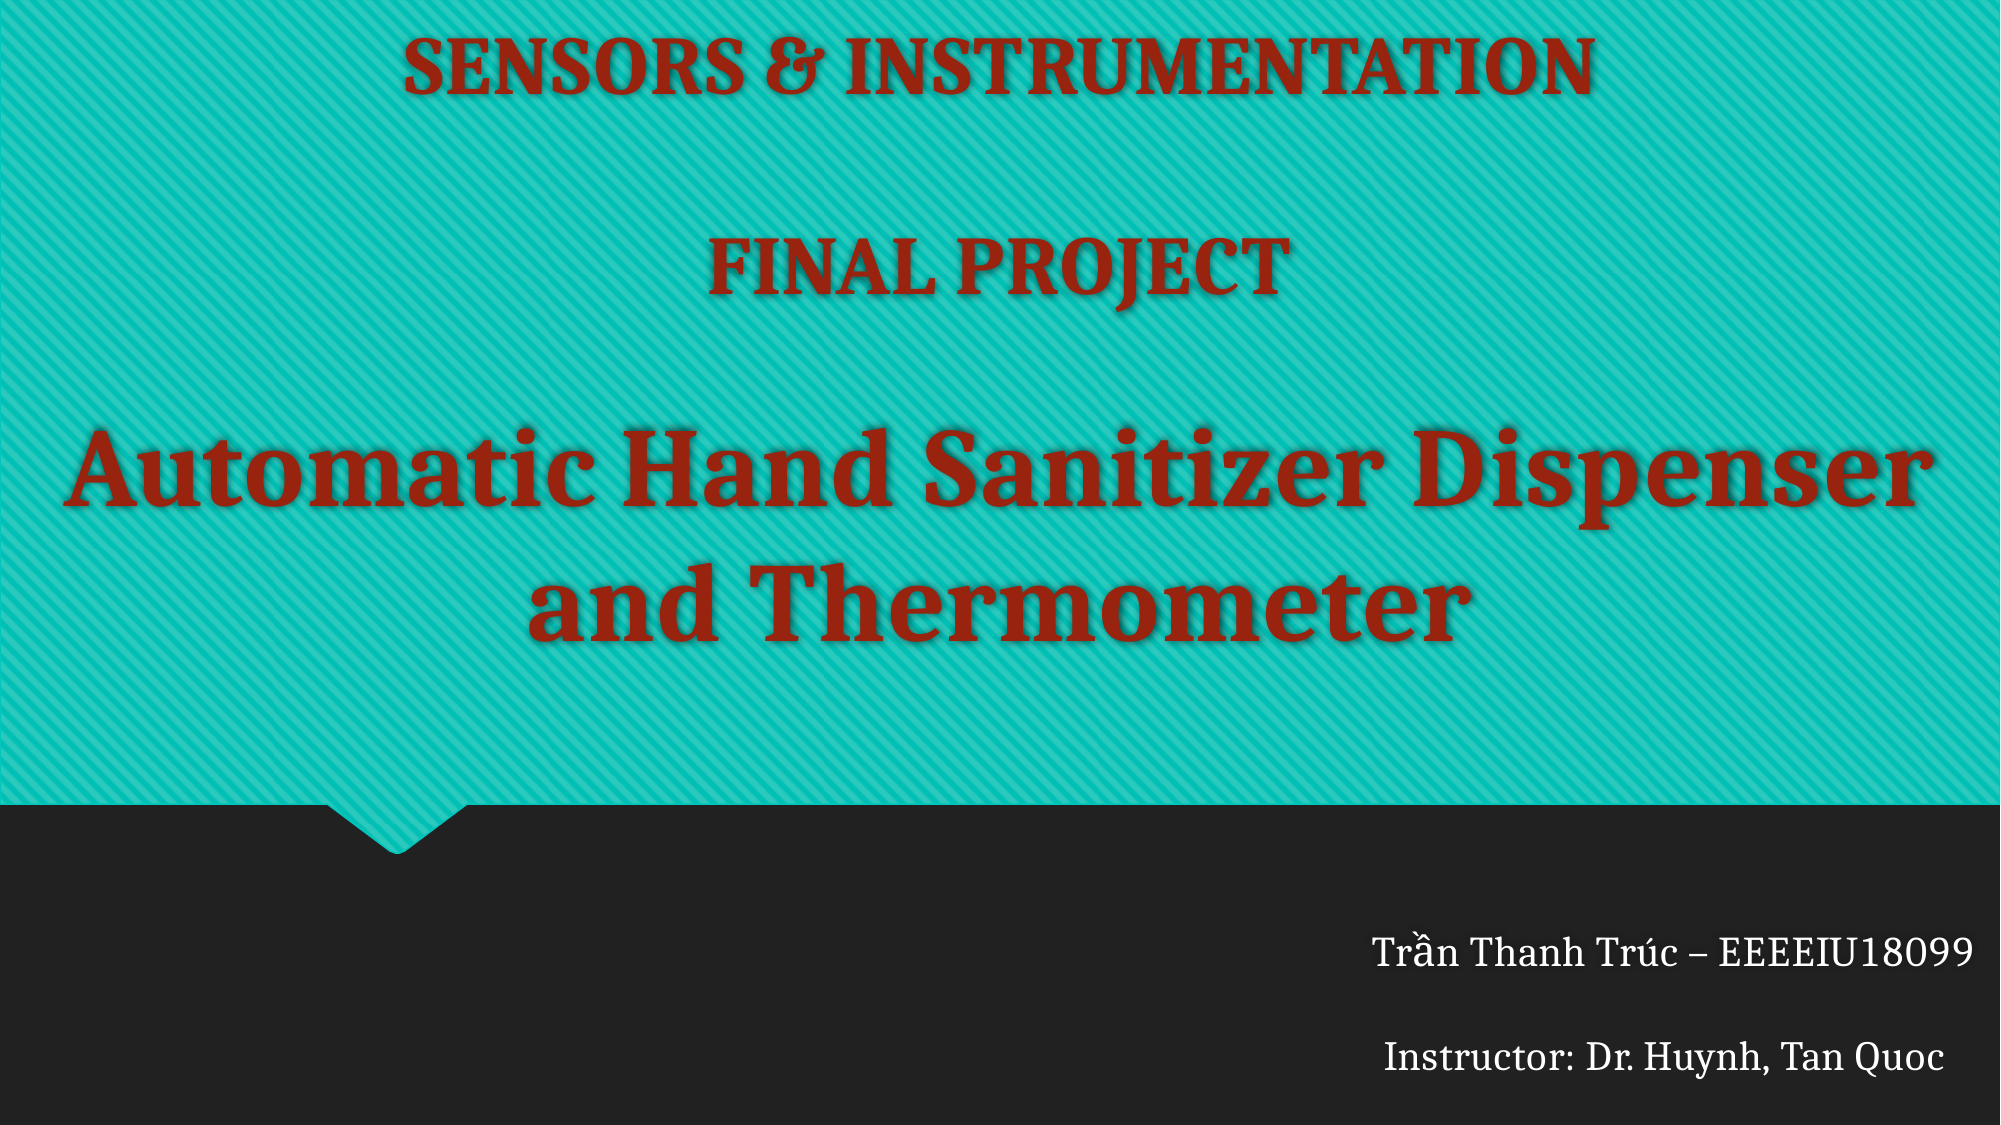

SENSORS & INSTRUMENTATION

FINAL PROJECT
# Automatic Hand Sanitizer Dispenser and Thermometer
Trần Thanh Trúc – EEEEIU18099

Instructor: Dr. Huynh, Tan Quoc